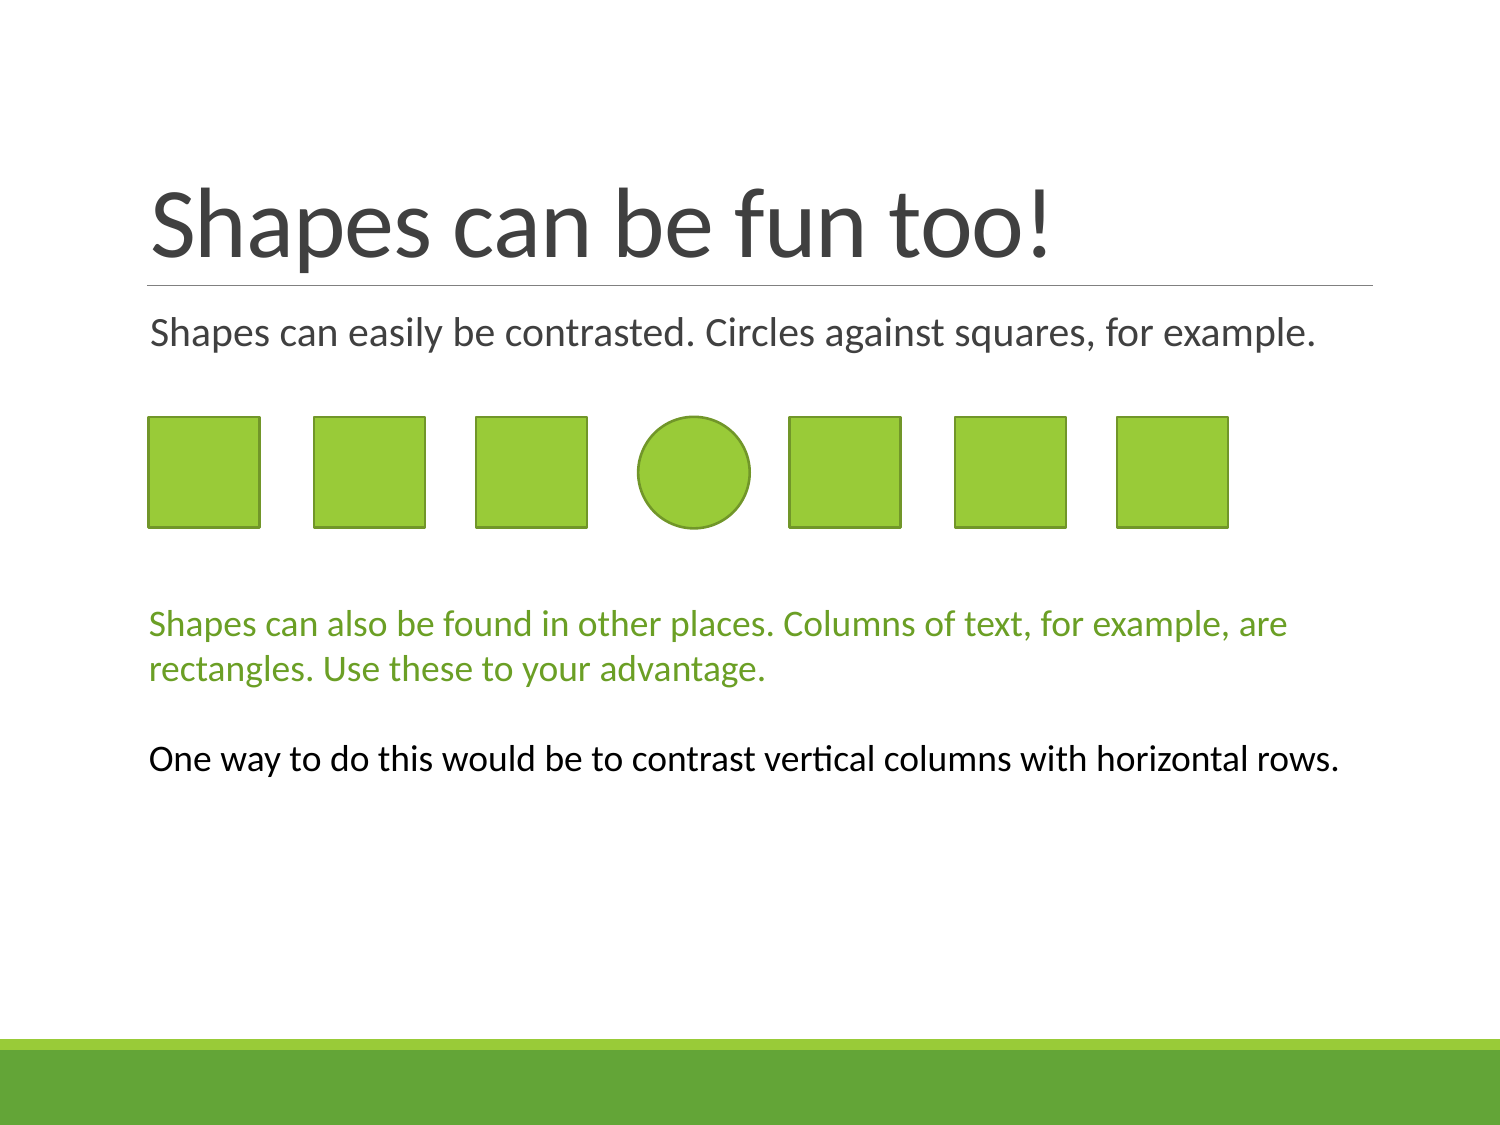

# Shapes can be fun too!
Shapes can easily be contrasted. Circles against squares, for example.

Shapes can also be found in other places. Columns of text, for example, are rectangles. Use these to your advantage.

One way to do this would be to contrast vertical columns with horizontal rows.